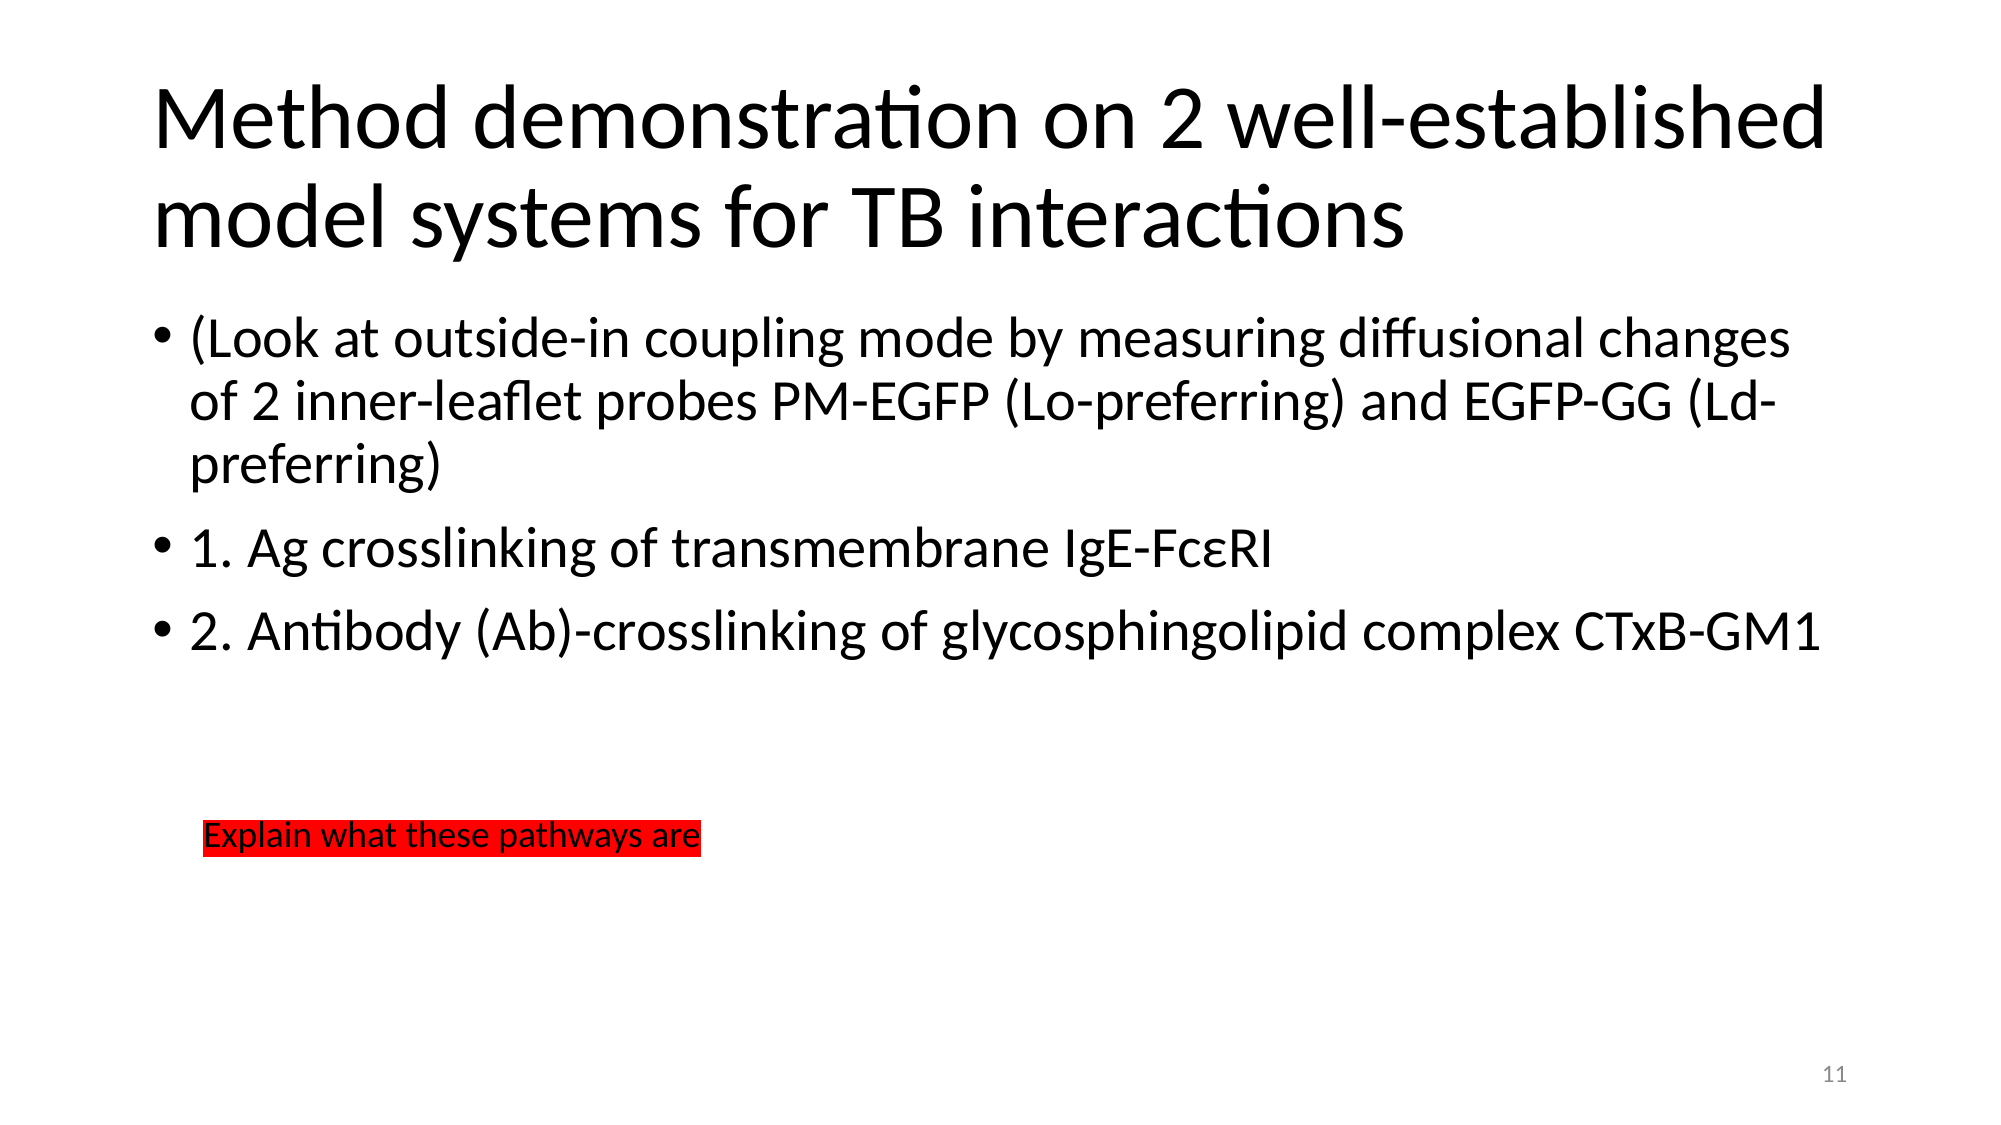

# Method demonstration on 2 well-established model systems for TB interactions
(Look at outside-in coupling mode by measuring diffusional changes of 2 inner-leaflet probes PM-EGFP (Lo-preferring) and EGFP-GG (Ld-preferring)
1. Ag crosslinking of transmembrane IgE-FcεRI
2. Antibody (Ab)-crosslinking of glycosphingolipid complex CTxB-GM1

Explain what these pathways are
11